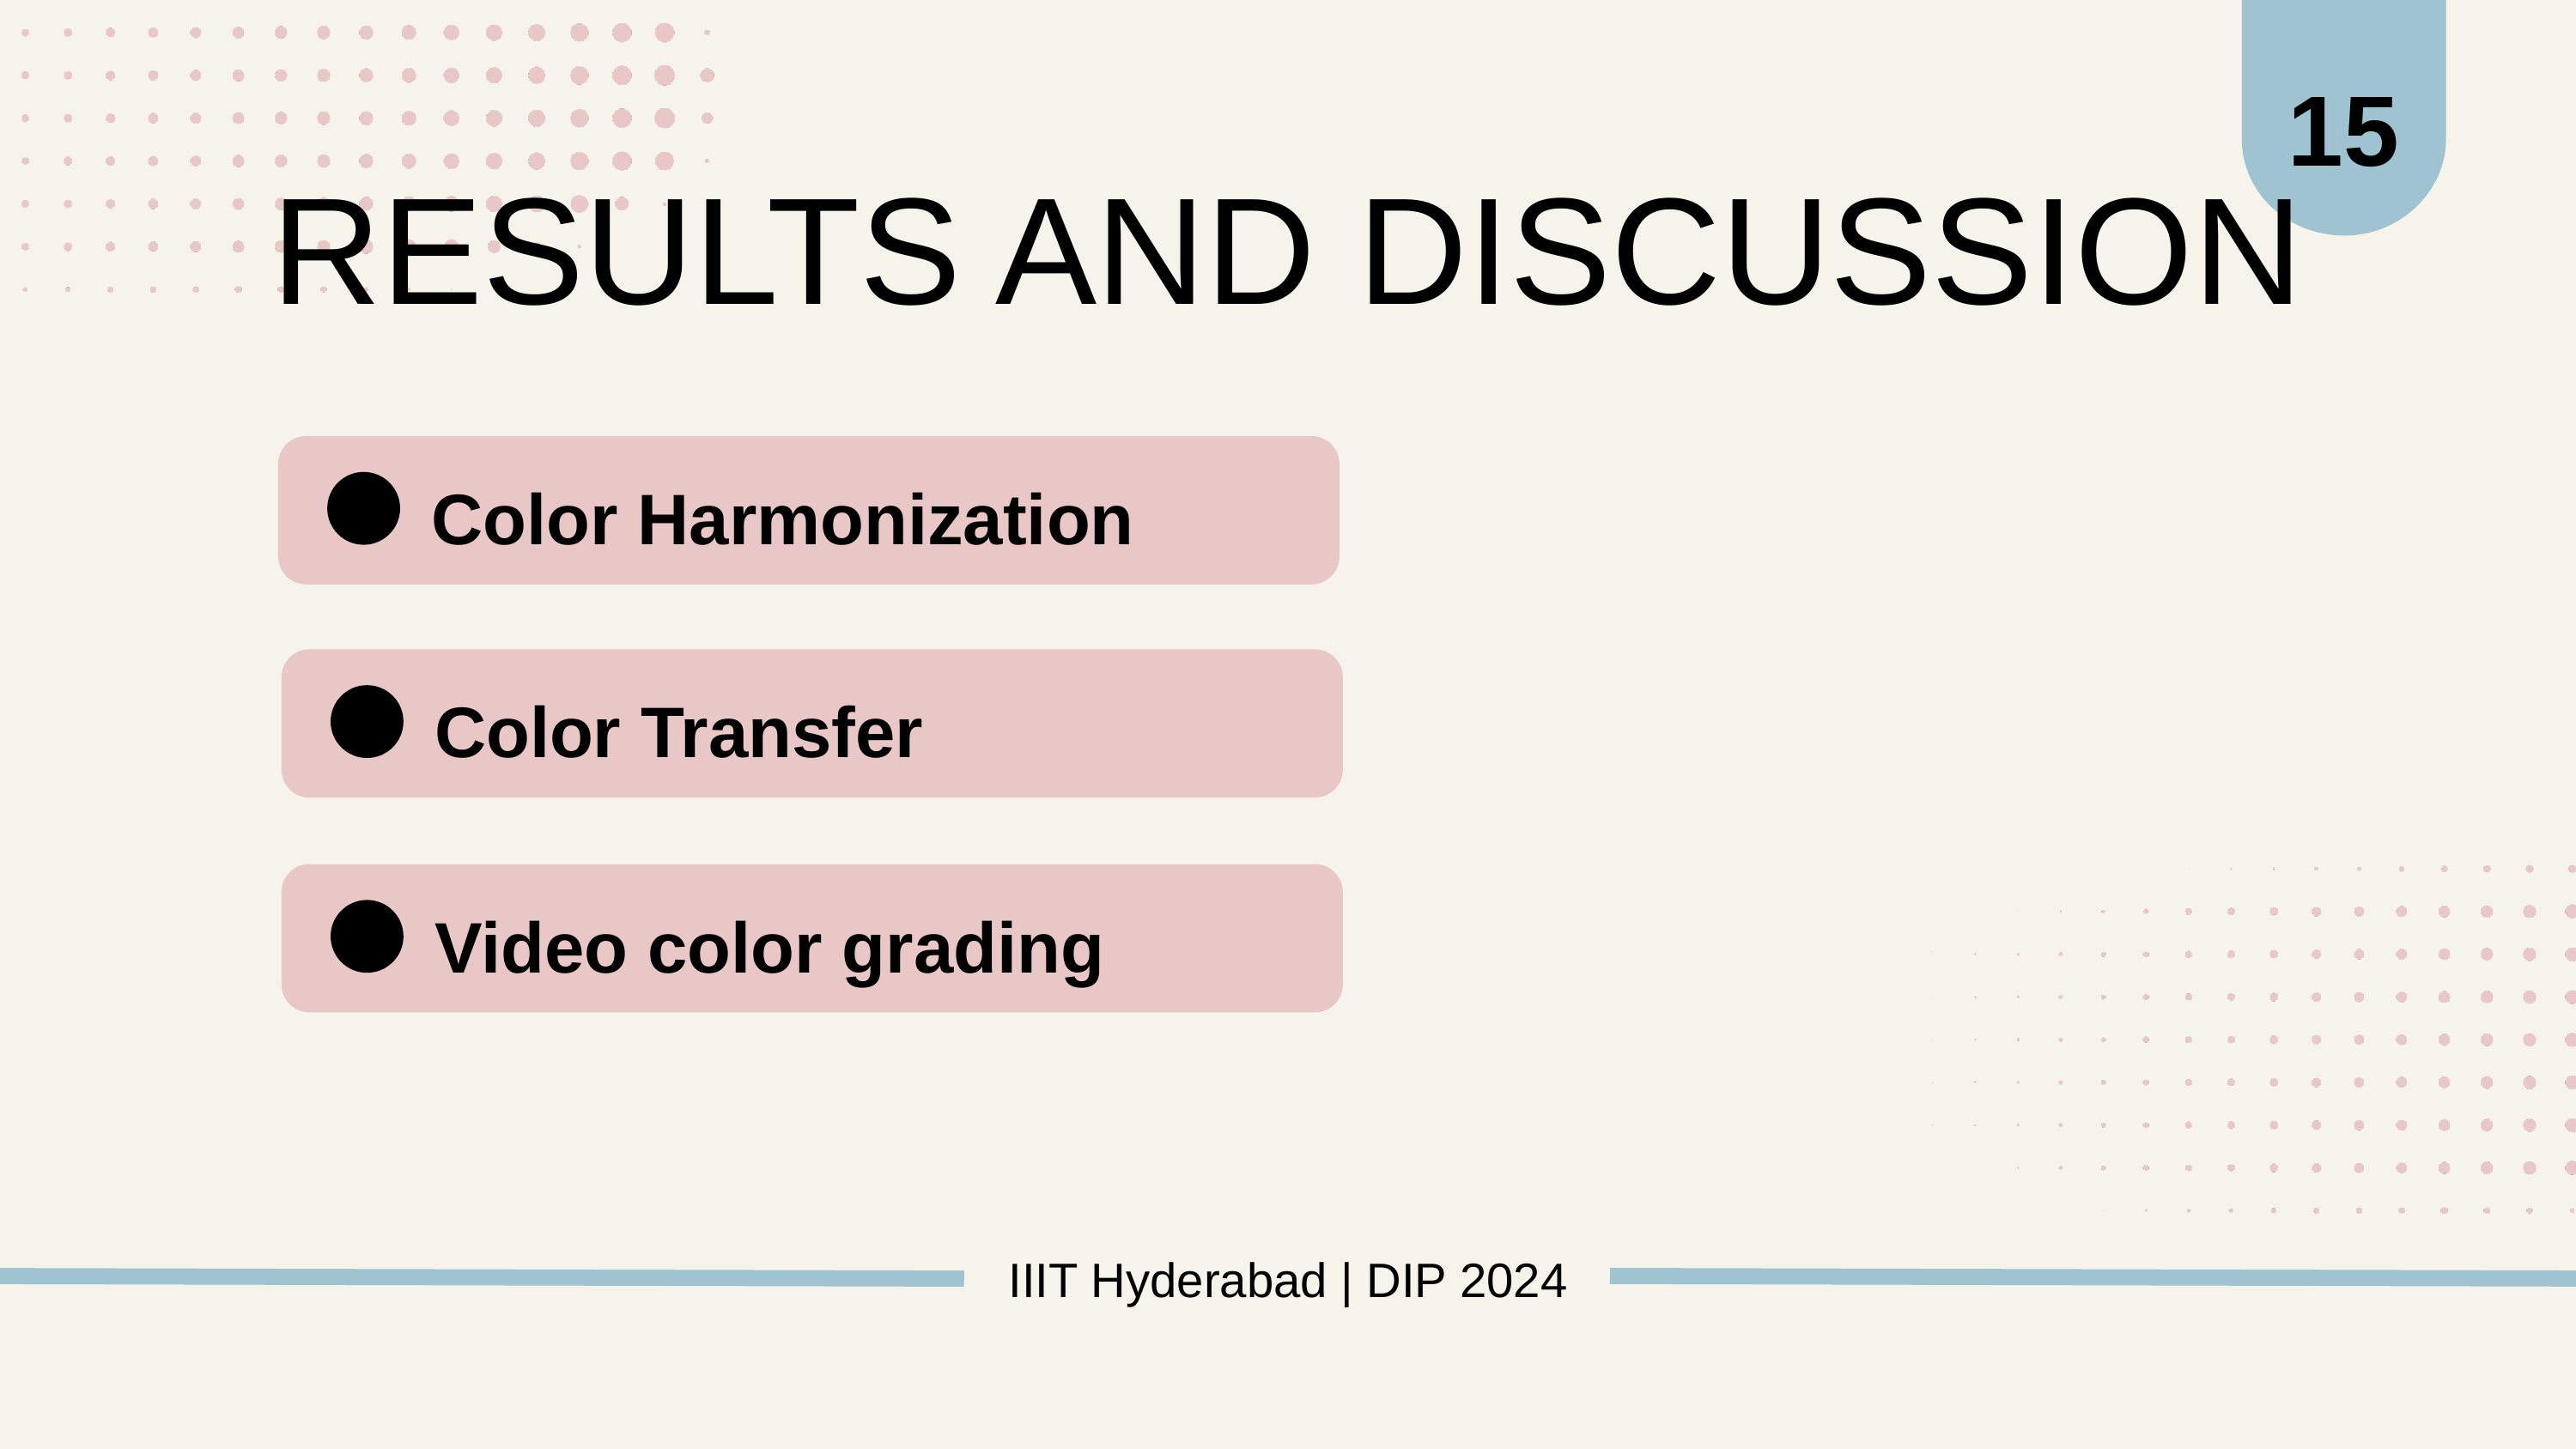

15

RESULTS AND DISCUSSION

Color Harmonization

Color Transfer

Video color grading

IIIT Hyderabad | DIP 2024